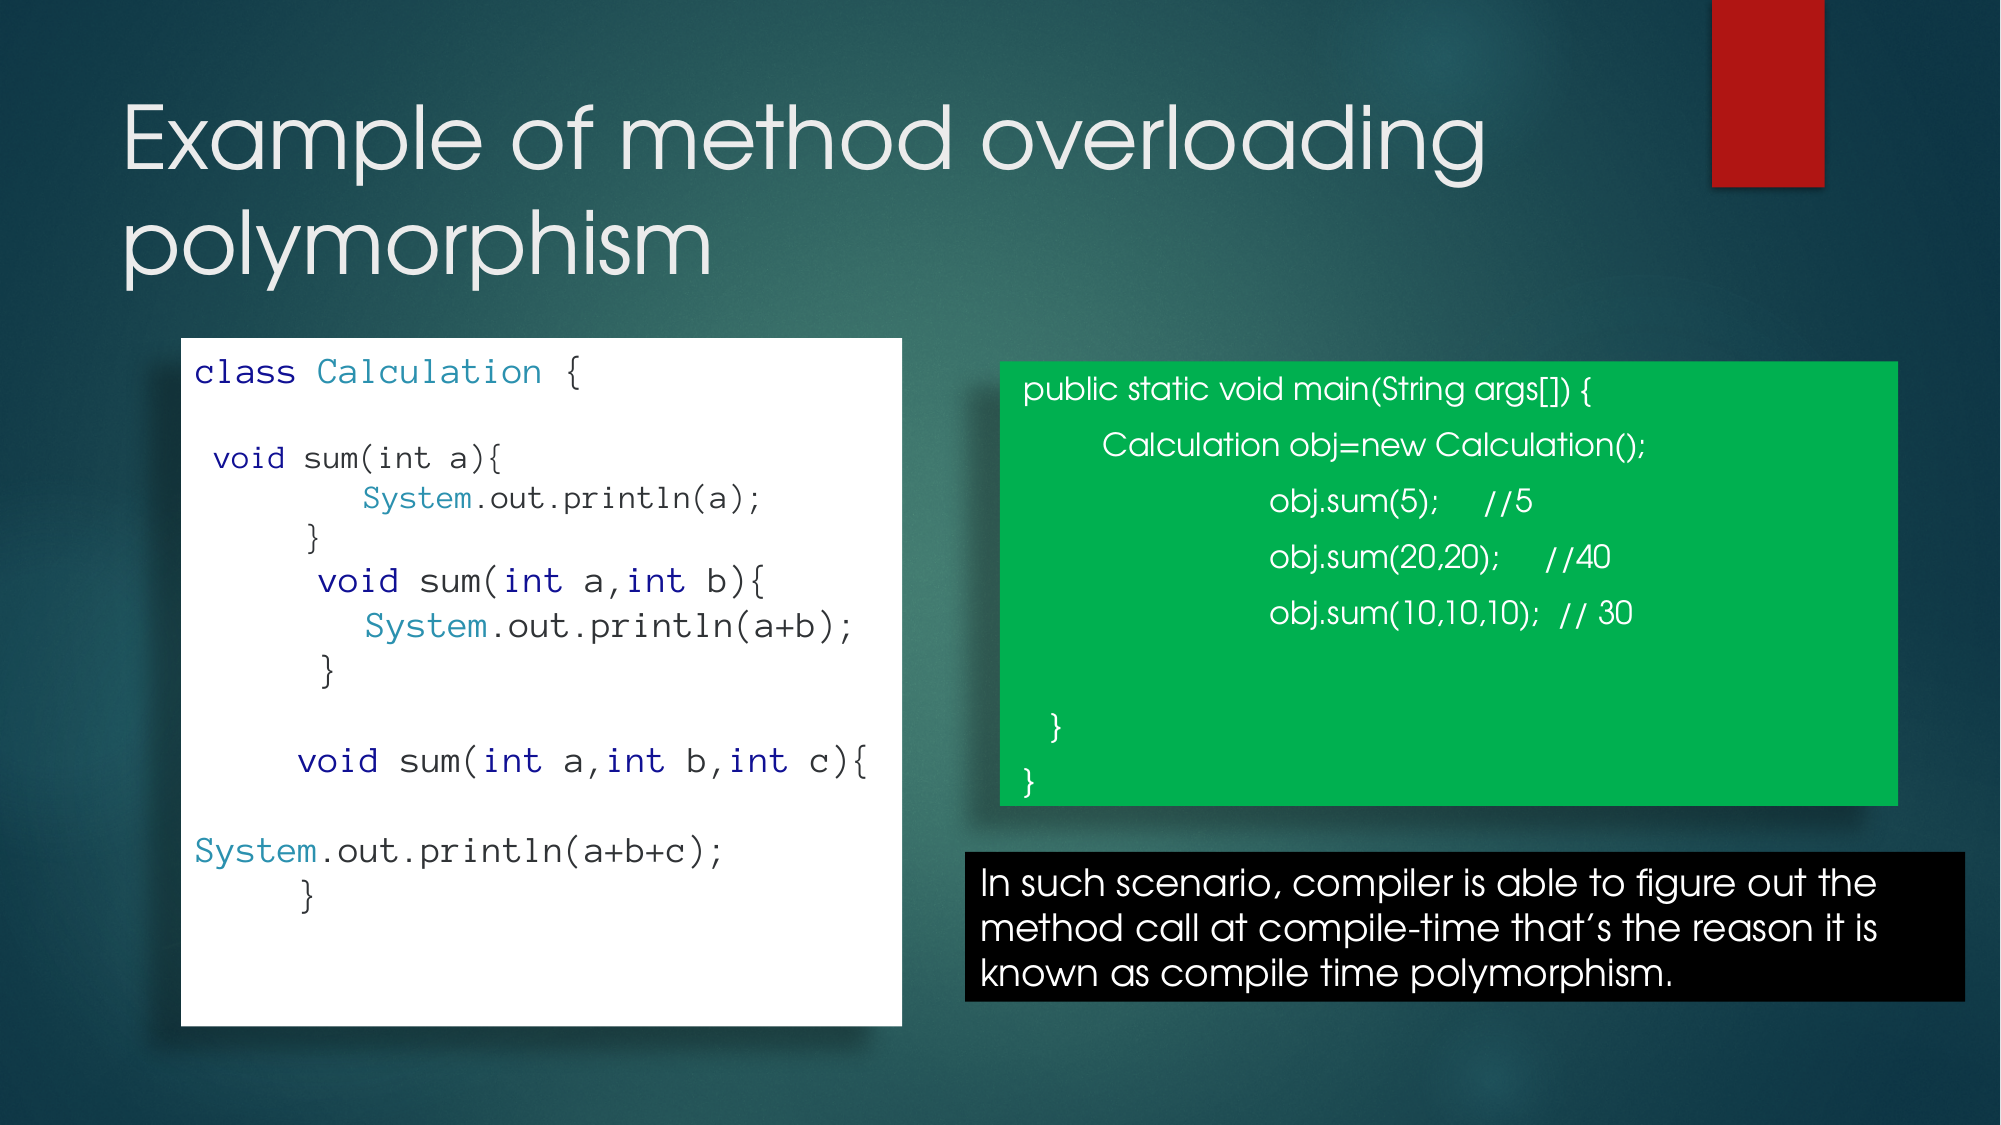

# Example of method overloading polymorphism
class Calculation {

 void sum(int a){
	 System.out.println(a);
      }
      void sum(int a,int b){
	 System.out.println(a+b);
      }

     void sum(int a,int b,int c){
         System.out.println(a+b+c);
     }

 public static void main(String args[]) {
          Calculation obj=new Calculation();
 		obj.sum(5);     //5
		obj.sum(20,20);     //40
 		obj.sum(10,10,10);  // 30

    }
 }
In such scenario, compiler is able to figure out the method call at compile-time that’s the reason it is known as compile time polymorphism.